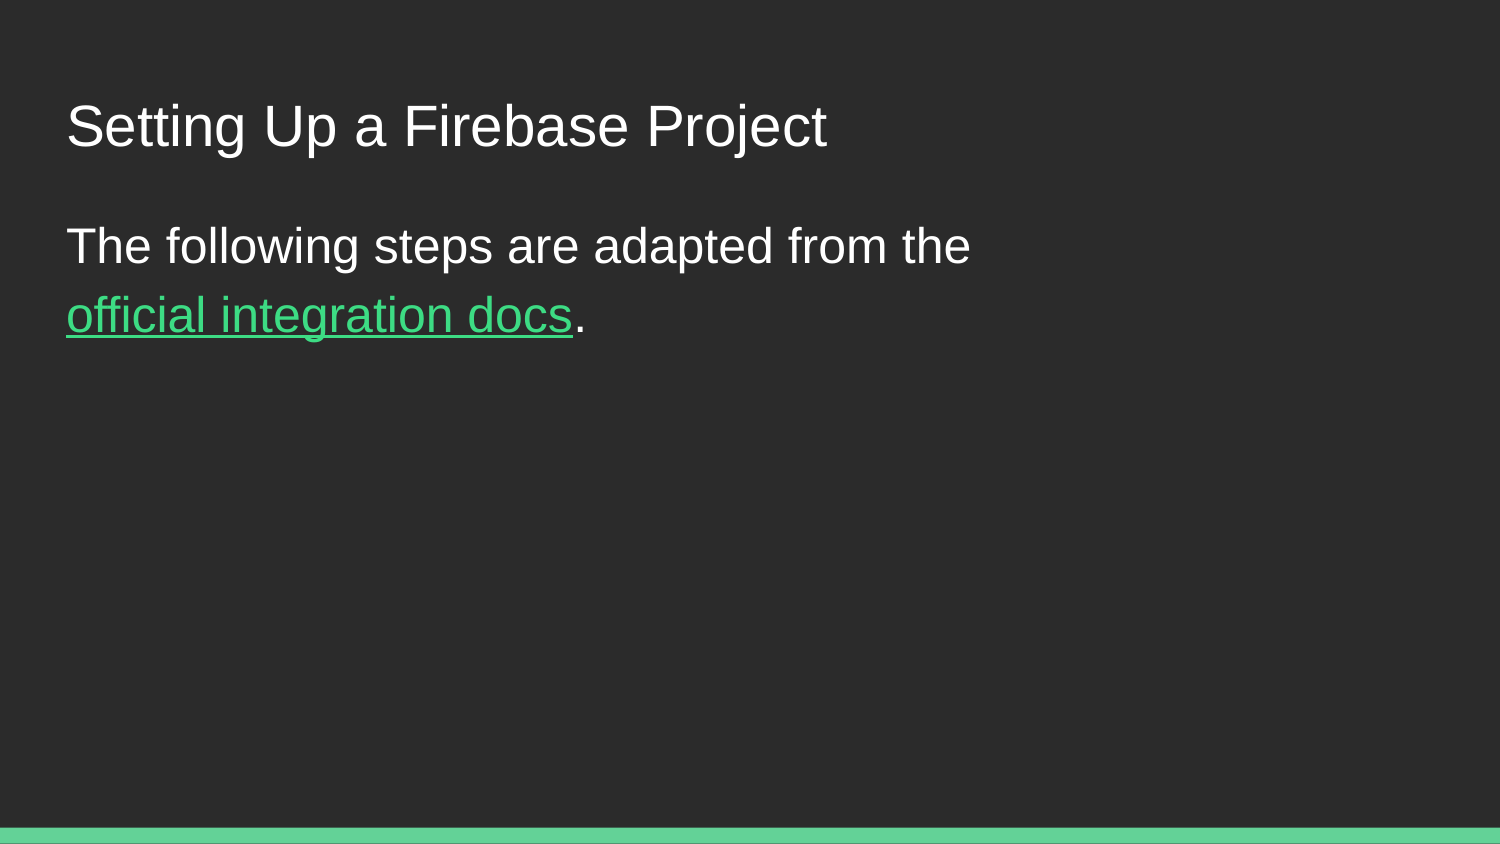

# Setting Up a Firebase Project

The following steps are adapted from the official integration docs.